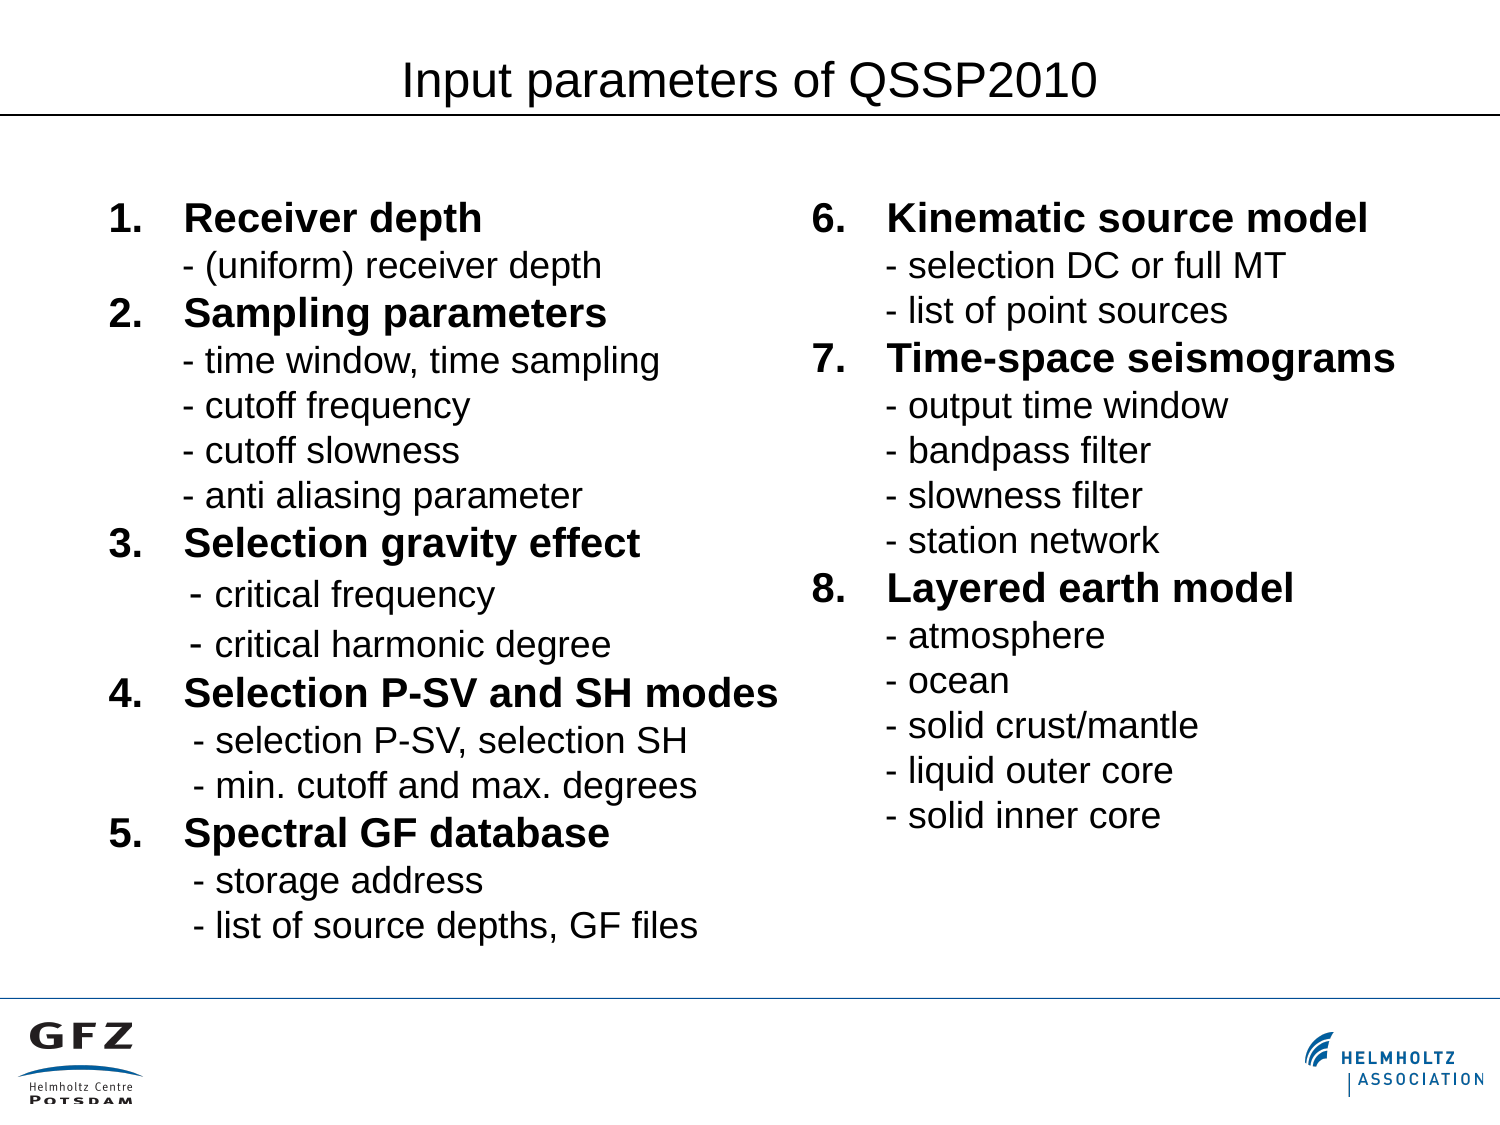

Input parameters of QSSP2010
Receiver depth
       - (uniform) receiver depth
Sampling parameters
       - time window, time sampling
       - cutoff frequency
       - cutoff slowness
       - anti aliasing parameter
Selection gravity effect
       - critical frequency
       - critical harmonic degree
Selection P-SV and SH modes
        - selection P-SV, selection SH
        - min. cutoff and max. degrees
Spectral GF database
        - storage address
        - list of source depths, GF files
Kinematic source model
       - selection DC or full MT
       - list of point sources
Time-space seismograms
       - output time window
       - bandpass filter
       - slowness filter
       - station network
Layered earth model
       - atmosphere
       - ocean
       - solid crust/mantle
       - liquid outer core
       - solid inner core